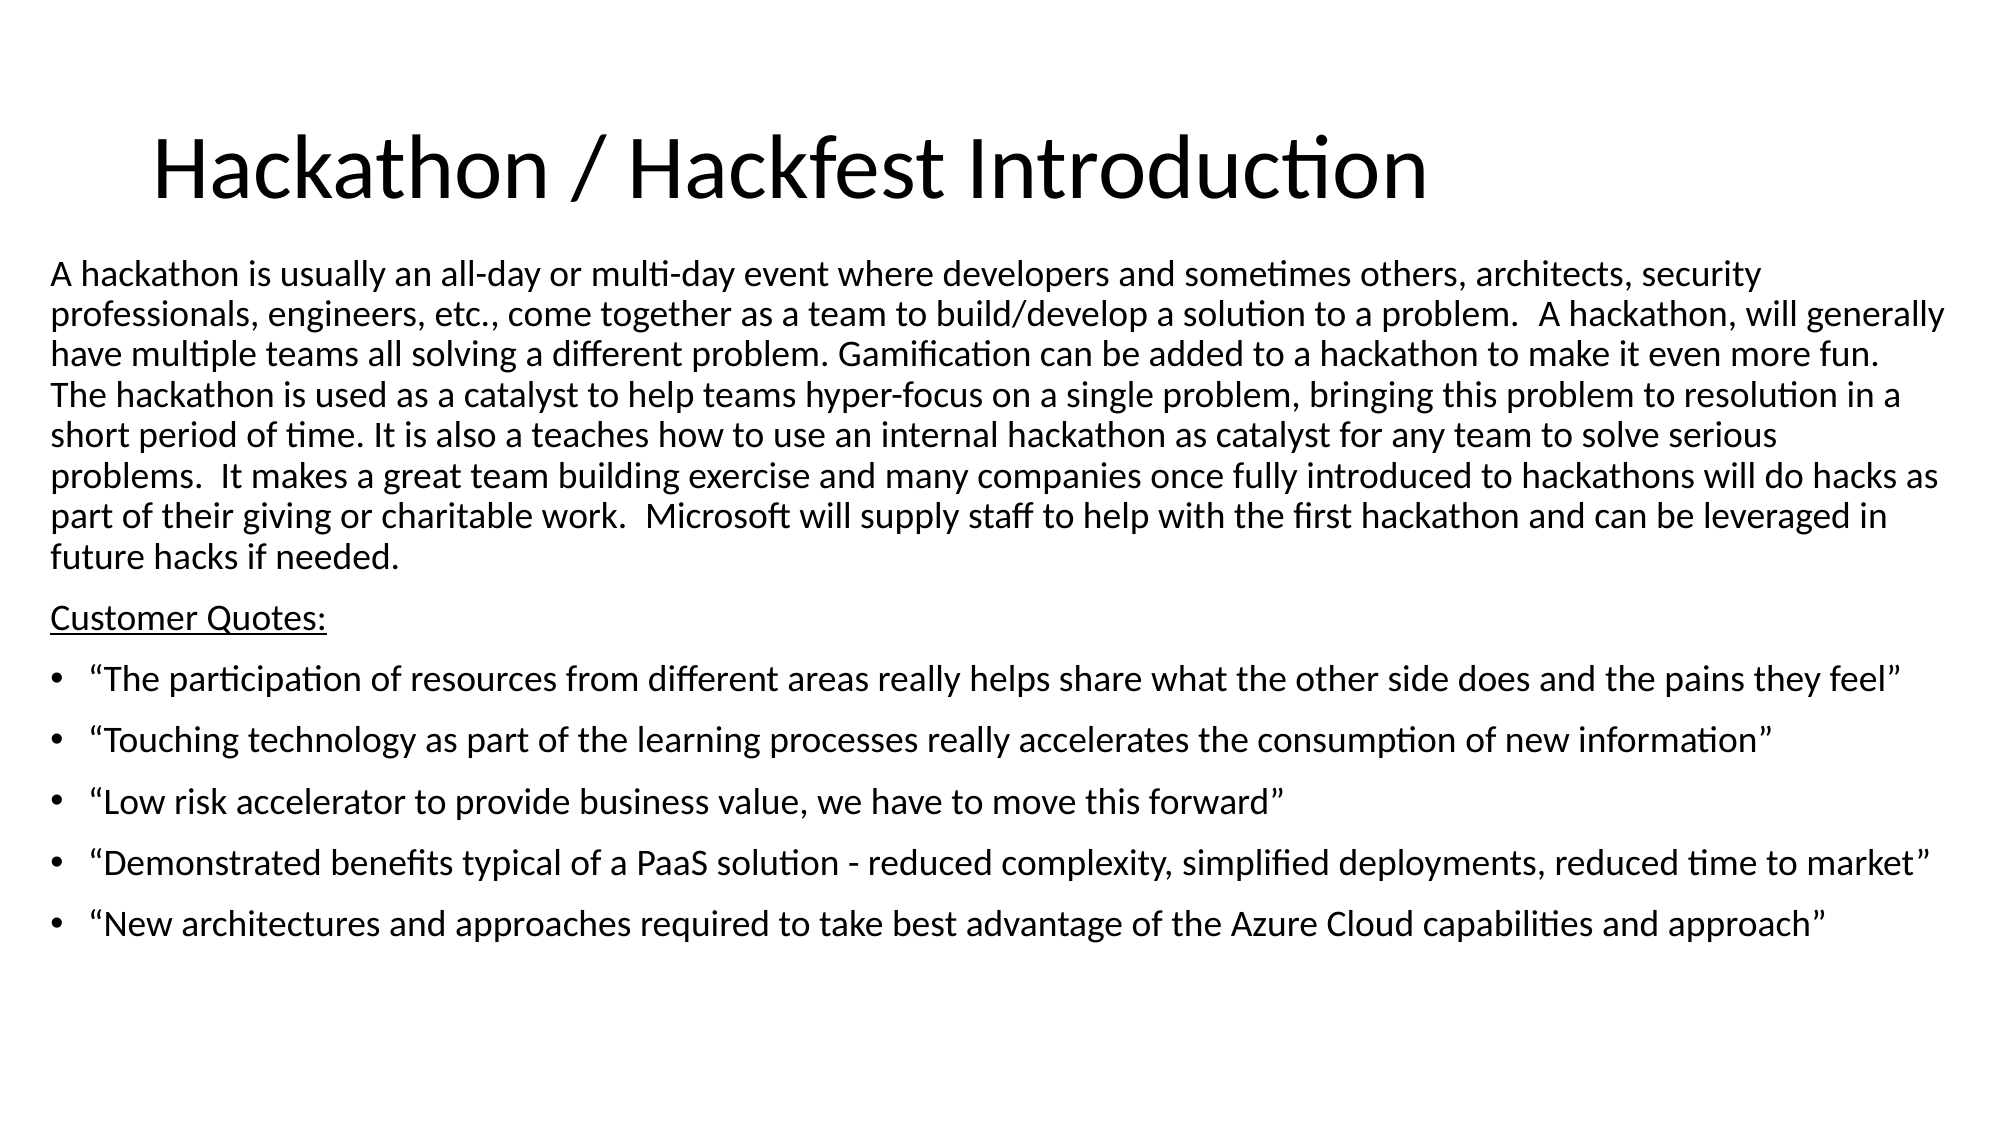

# Hackathon / Hackfest Introduction
A hackathon is usually an all-day or multi-day event where developers and sometimes others, architects, security professionals, engineers, etc., come together as a team to build/develop a solution to a problem.  A hackathon, will generally have multiple teams all solving a different problem. Gamification can be added to a hackathon to make it even more fun.  The hackathon is used as a catalyst to help teams hyper-focus on a single problem, bringing this problem to resolution in a short period of time. It is also a teaches how to use an internal hackathon as catalyst for any team to solve serious problems.  It makes a great team building exercise and many companies once fully introduced to hackathons will do hacks as part of their giving or charitable work.  Microsoft will supply staff to help with the first hackathon and can be leveraged in future hacks if needed.
Customer Quotes:
“The participation of resources from different areas really helps share what the other side does and the pains they feel”
“Touching technology as part of the learning processes really accelerates the consumption of new information”
“Low risk accelerator to provide business value, we have to move this forward”
“Demonstrated benefits typical of a PaaS solution - reduced complexity, simplified deployments, reduced time to market”
“New architectures and approaches required to take best advantage of the Azure Cloud capabilities and approach”